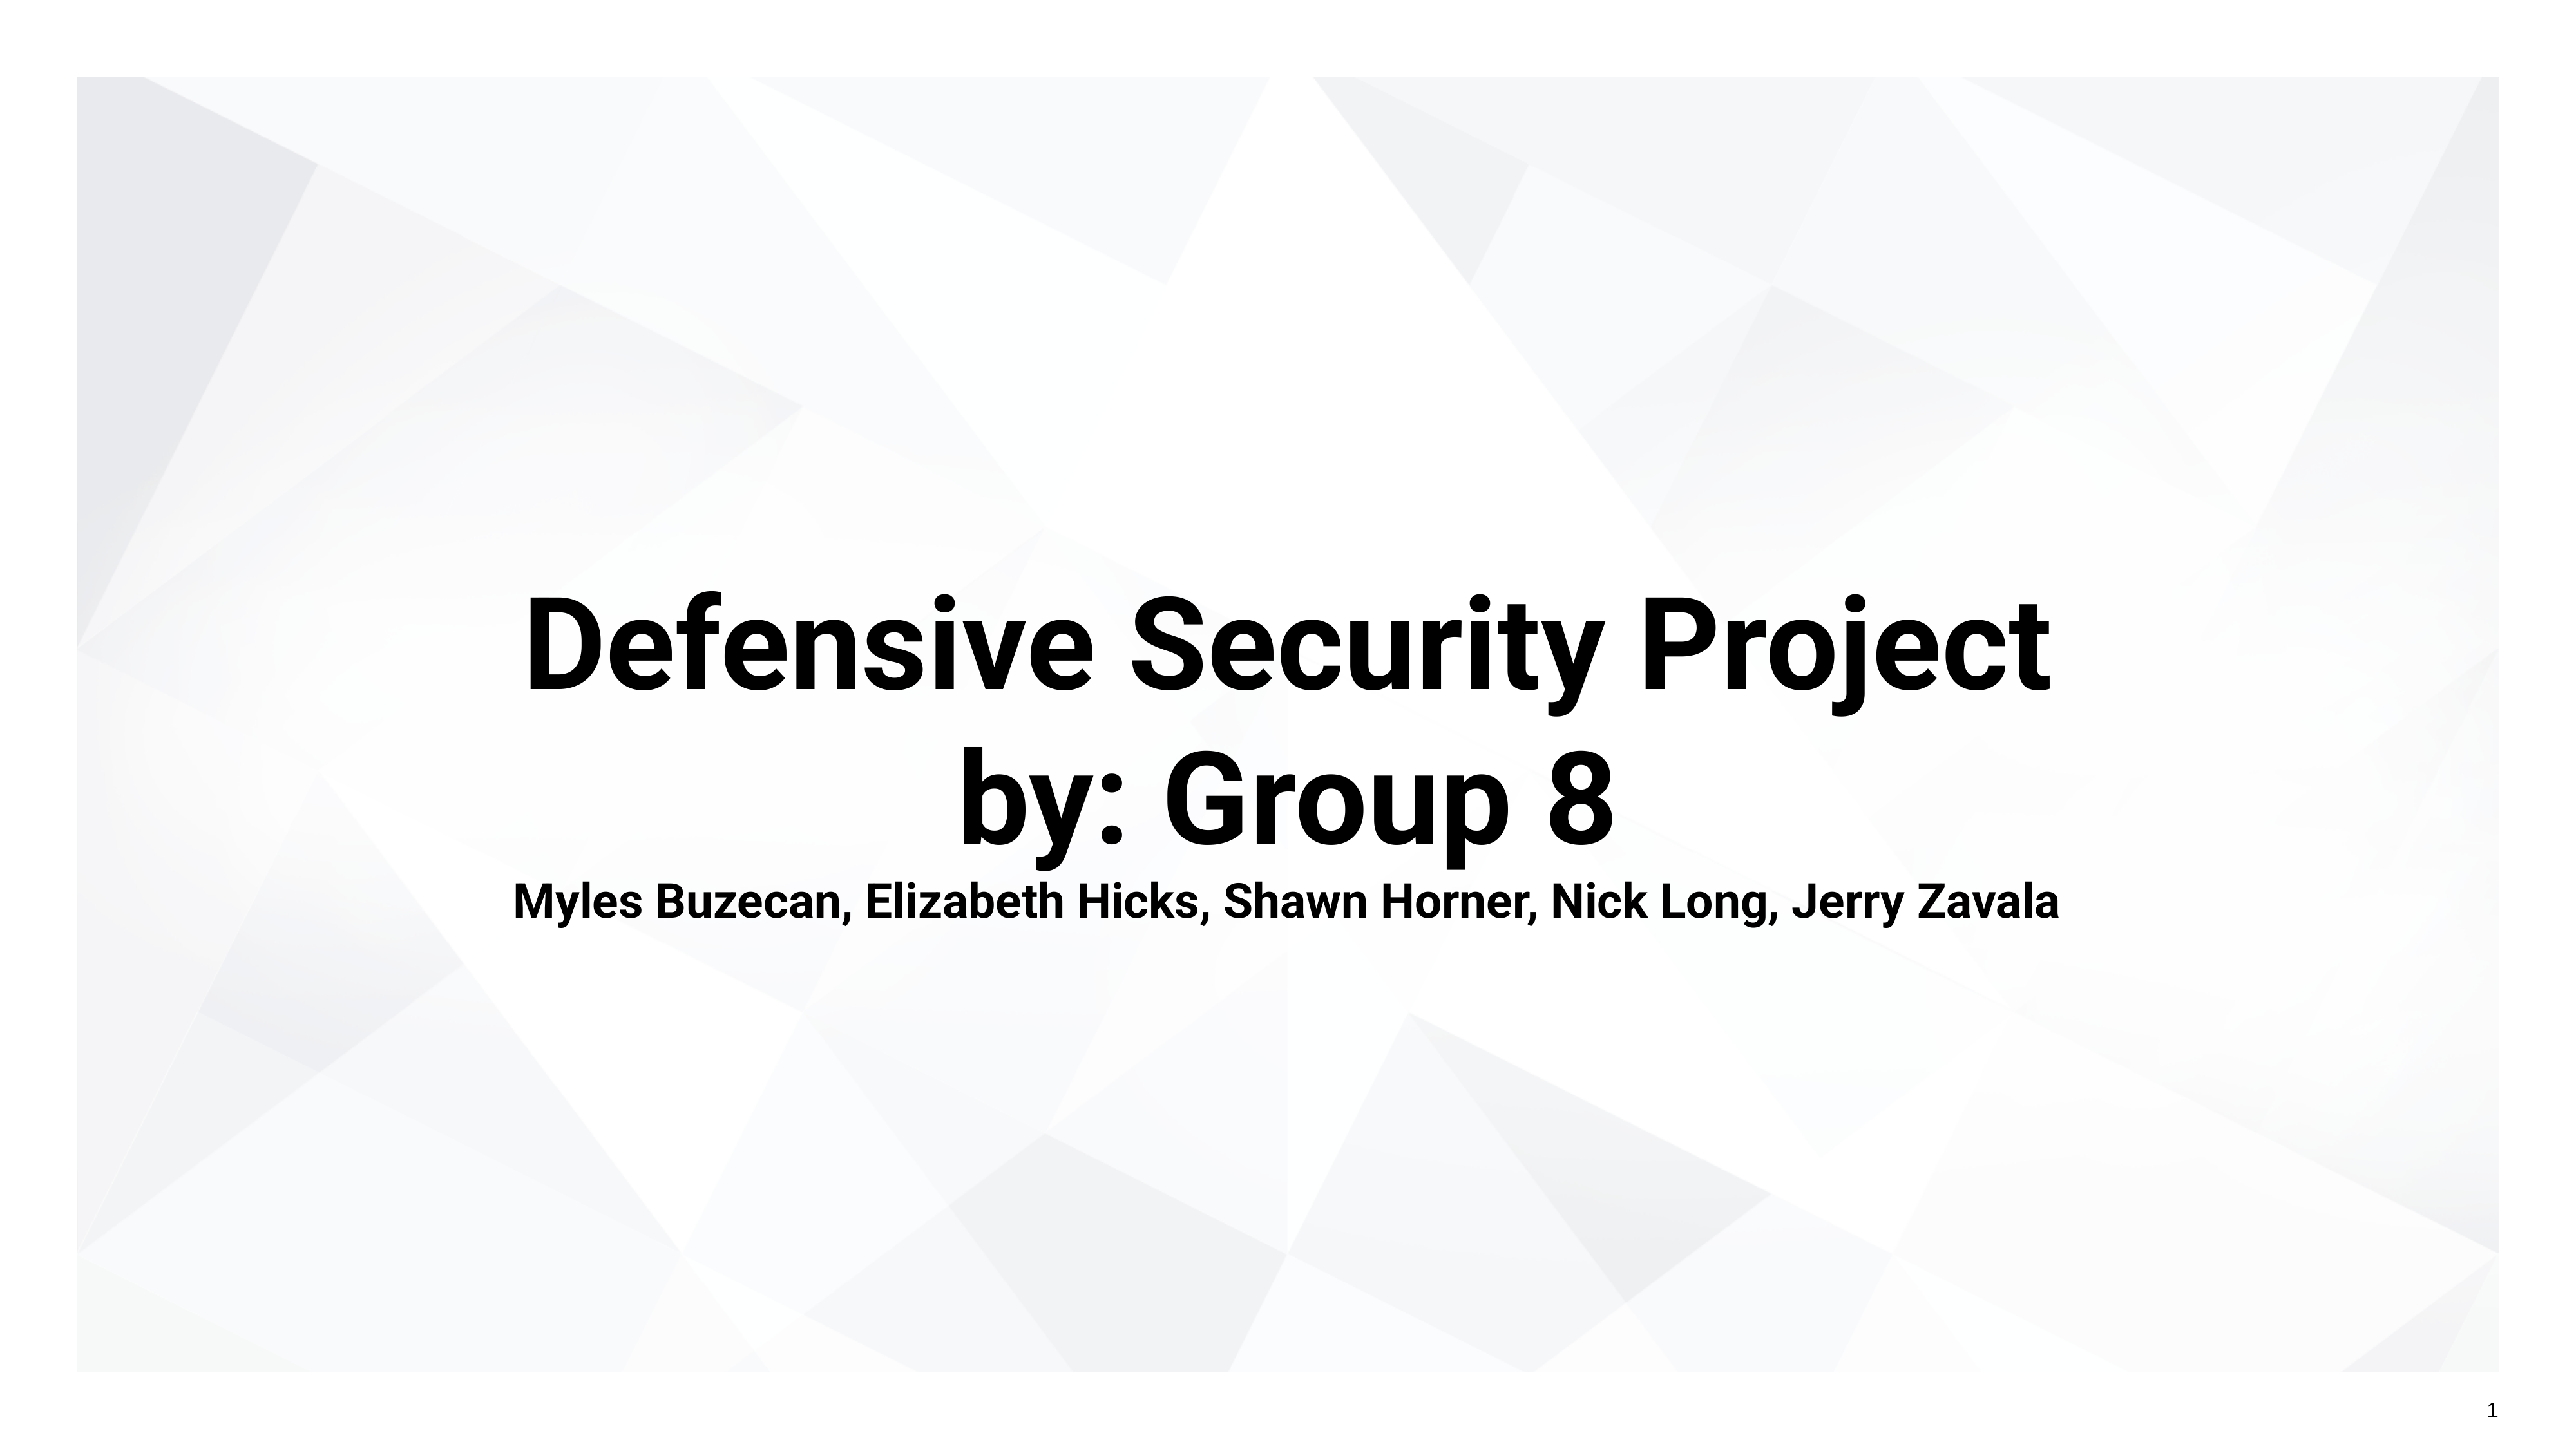

# Defensive Security Project
by: Group 8
Myles Buzecan, Elizabeth Hicks, Shawn Horner, Nick Long, Jerry Zavala

1